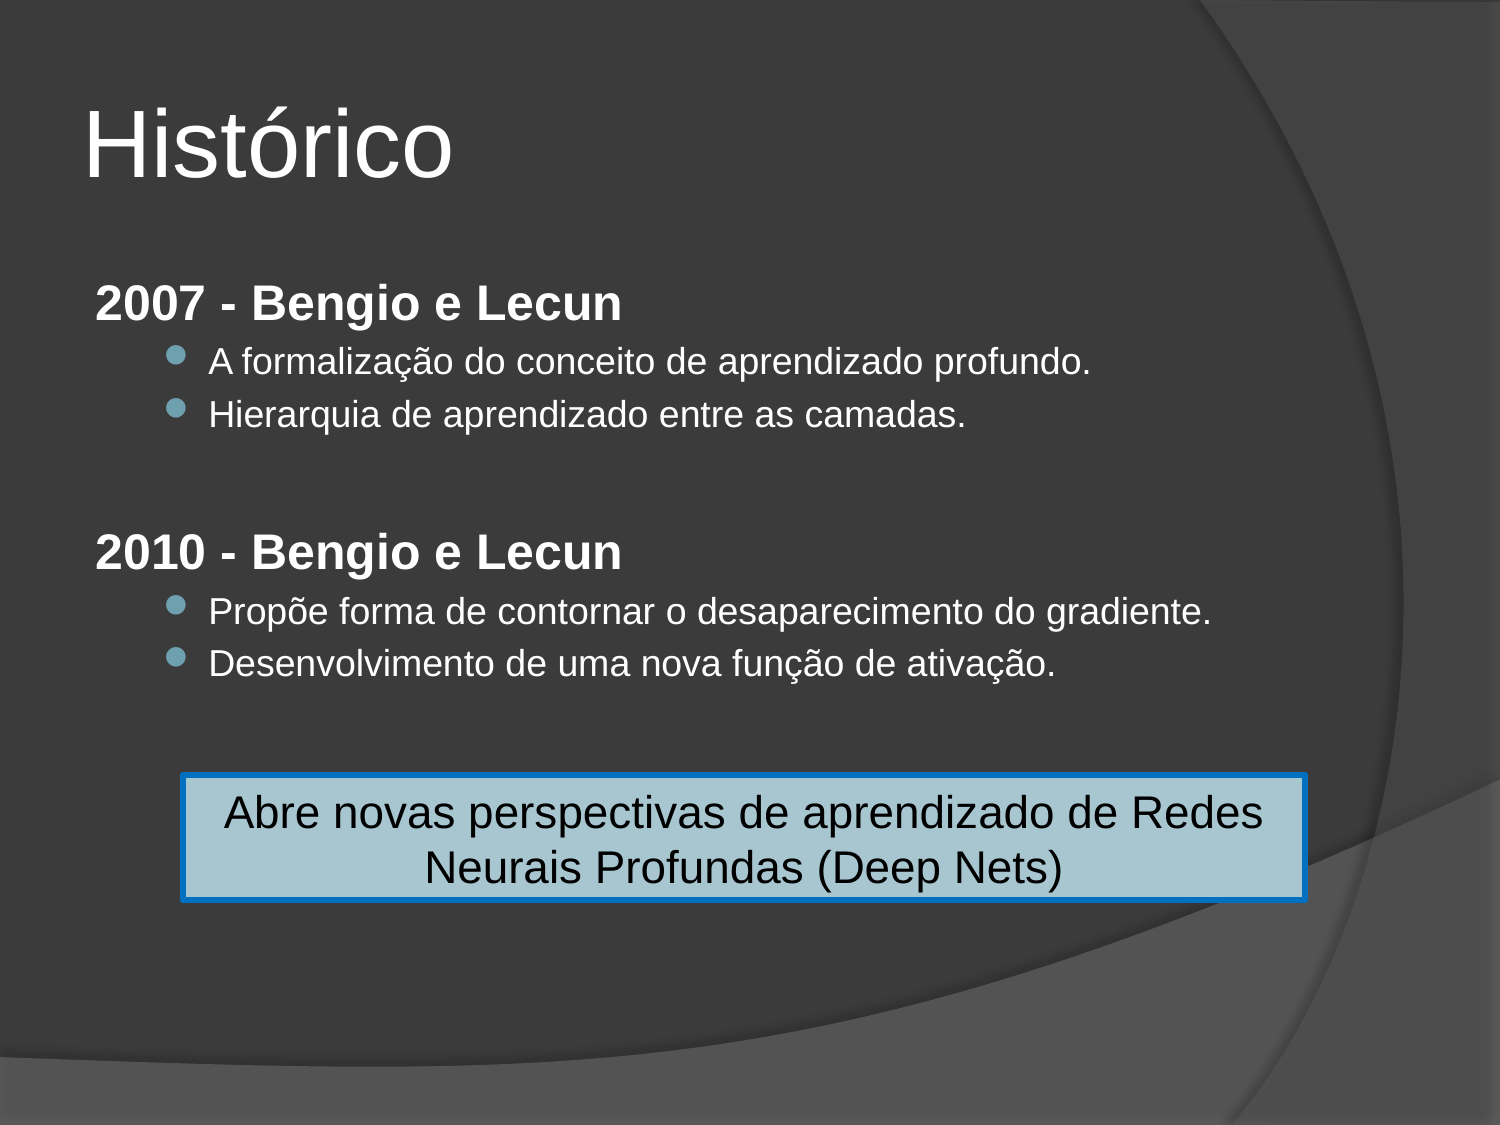

# Histórico
2007 - Bengio e Lecun
A formalização do conceito de aprendizado profundo.
Hierarquia de aprendizado entre as camadas.

2010 - Bengio e Lecun
Propõe forma de contornar o desaparecimento do gradiente.
Desenvolvimento de uma nova função de ativação.
Abre novas perspectivas de aprendizado de Redes Neurais Profundas (Deep Nets)